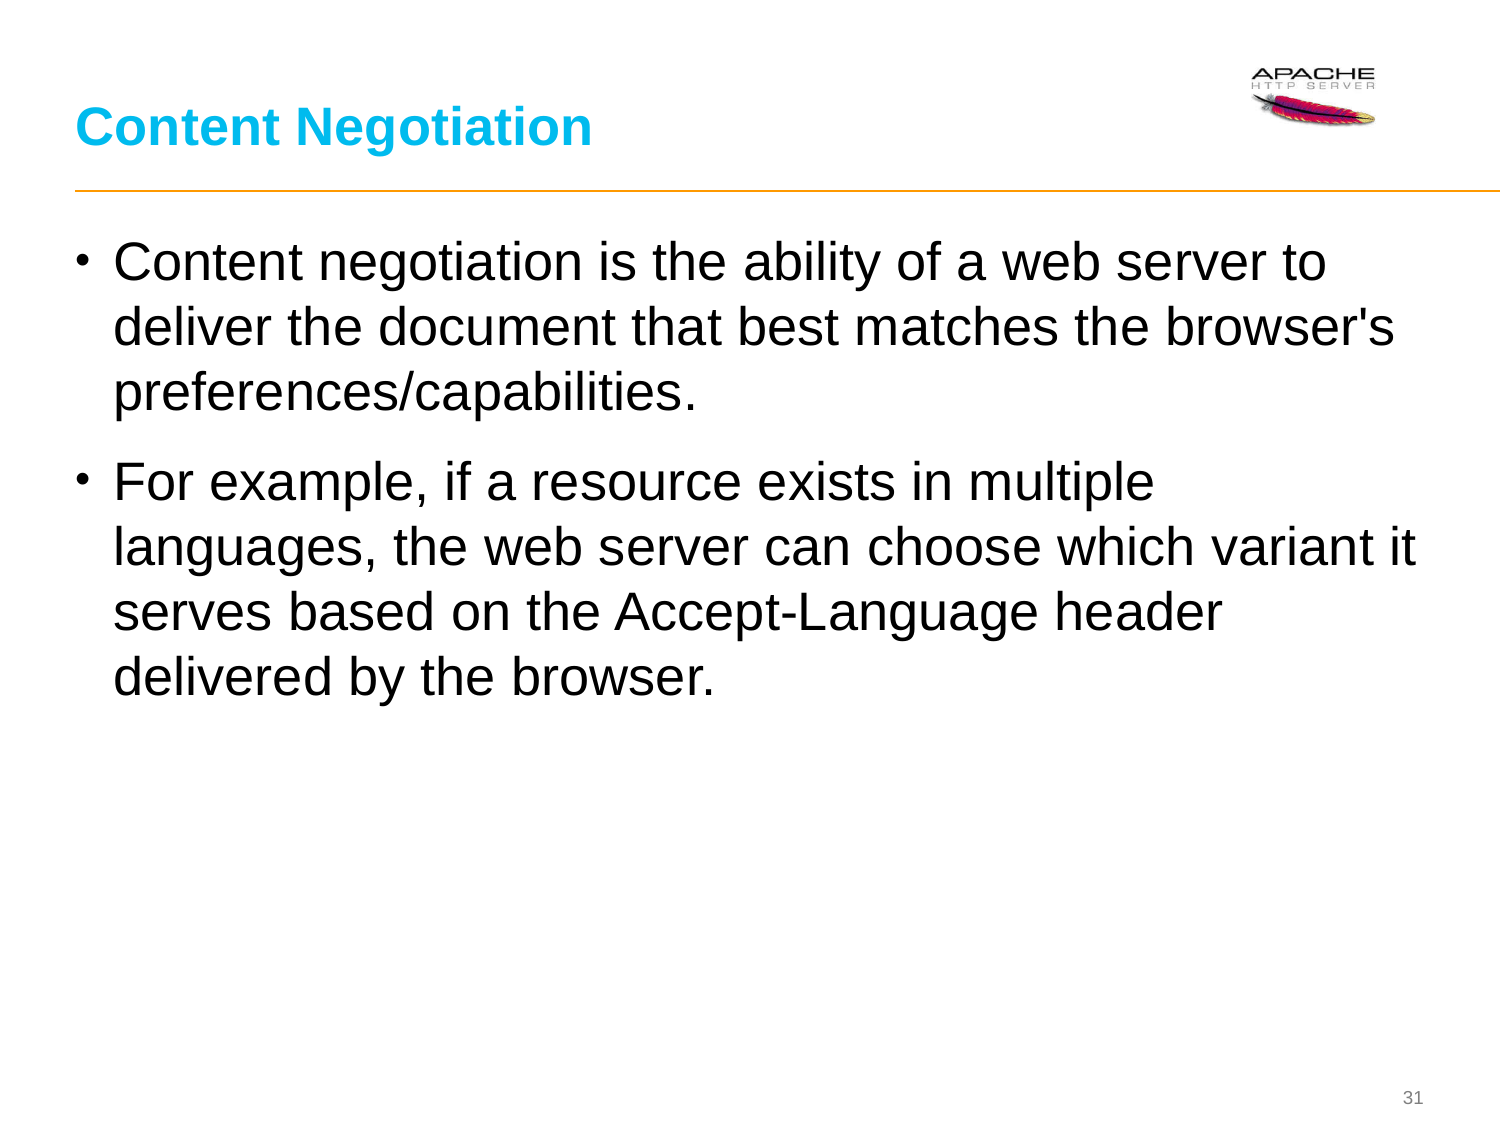

# Content Negotiation
Content negotiation is the ability of a web server to deliver the document that best matches the browser's preferences/capabilities.
For example, if a resource exists in multiple languages, the web server can choose which variant it serves based on the Accept-Language header delivered by the browser.